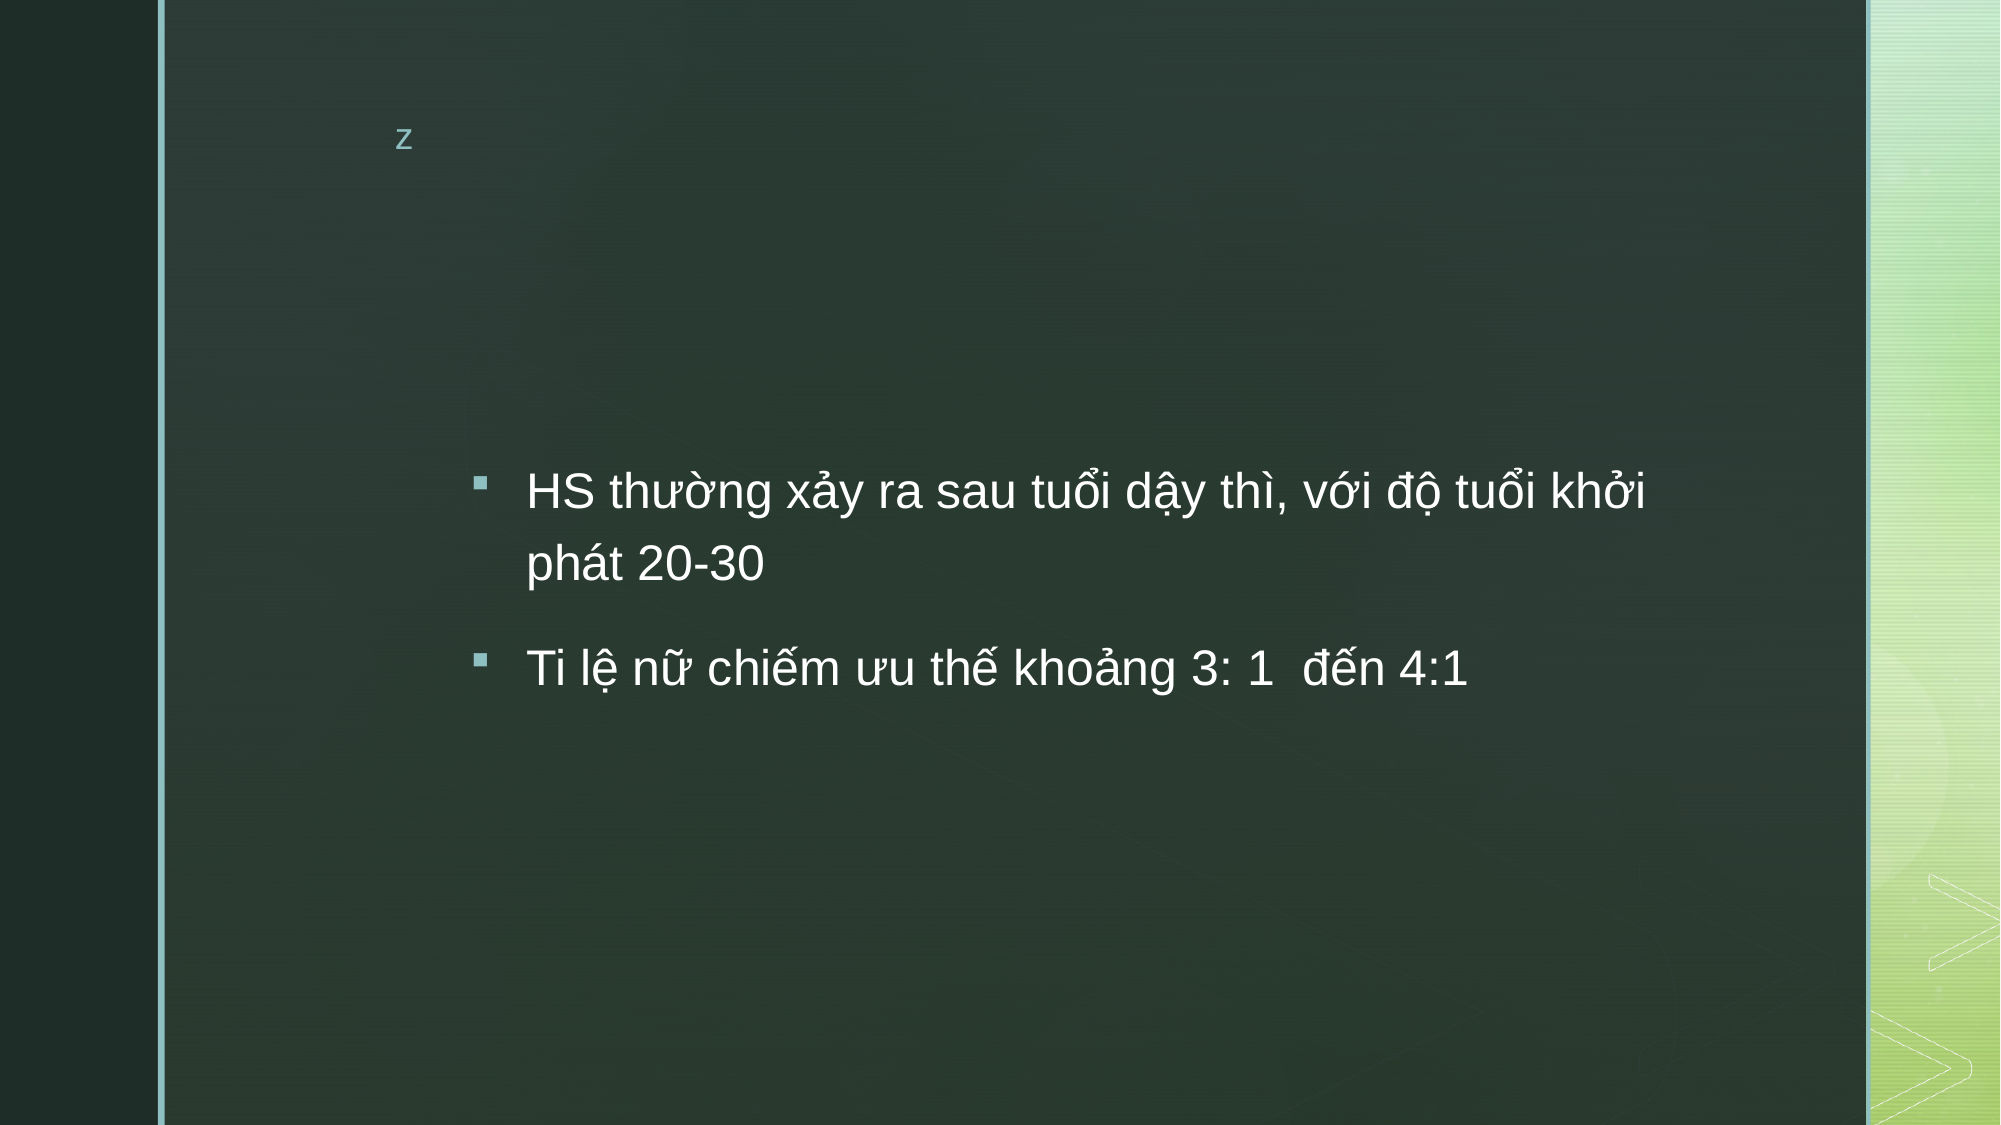

#
HS thường xảy ra sau tuổi dậy thì, với độ tuổi khởi phát 20-30
Ti lệ nữ chiếm ưu thế khoảng 3: 1  đến 4:1